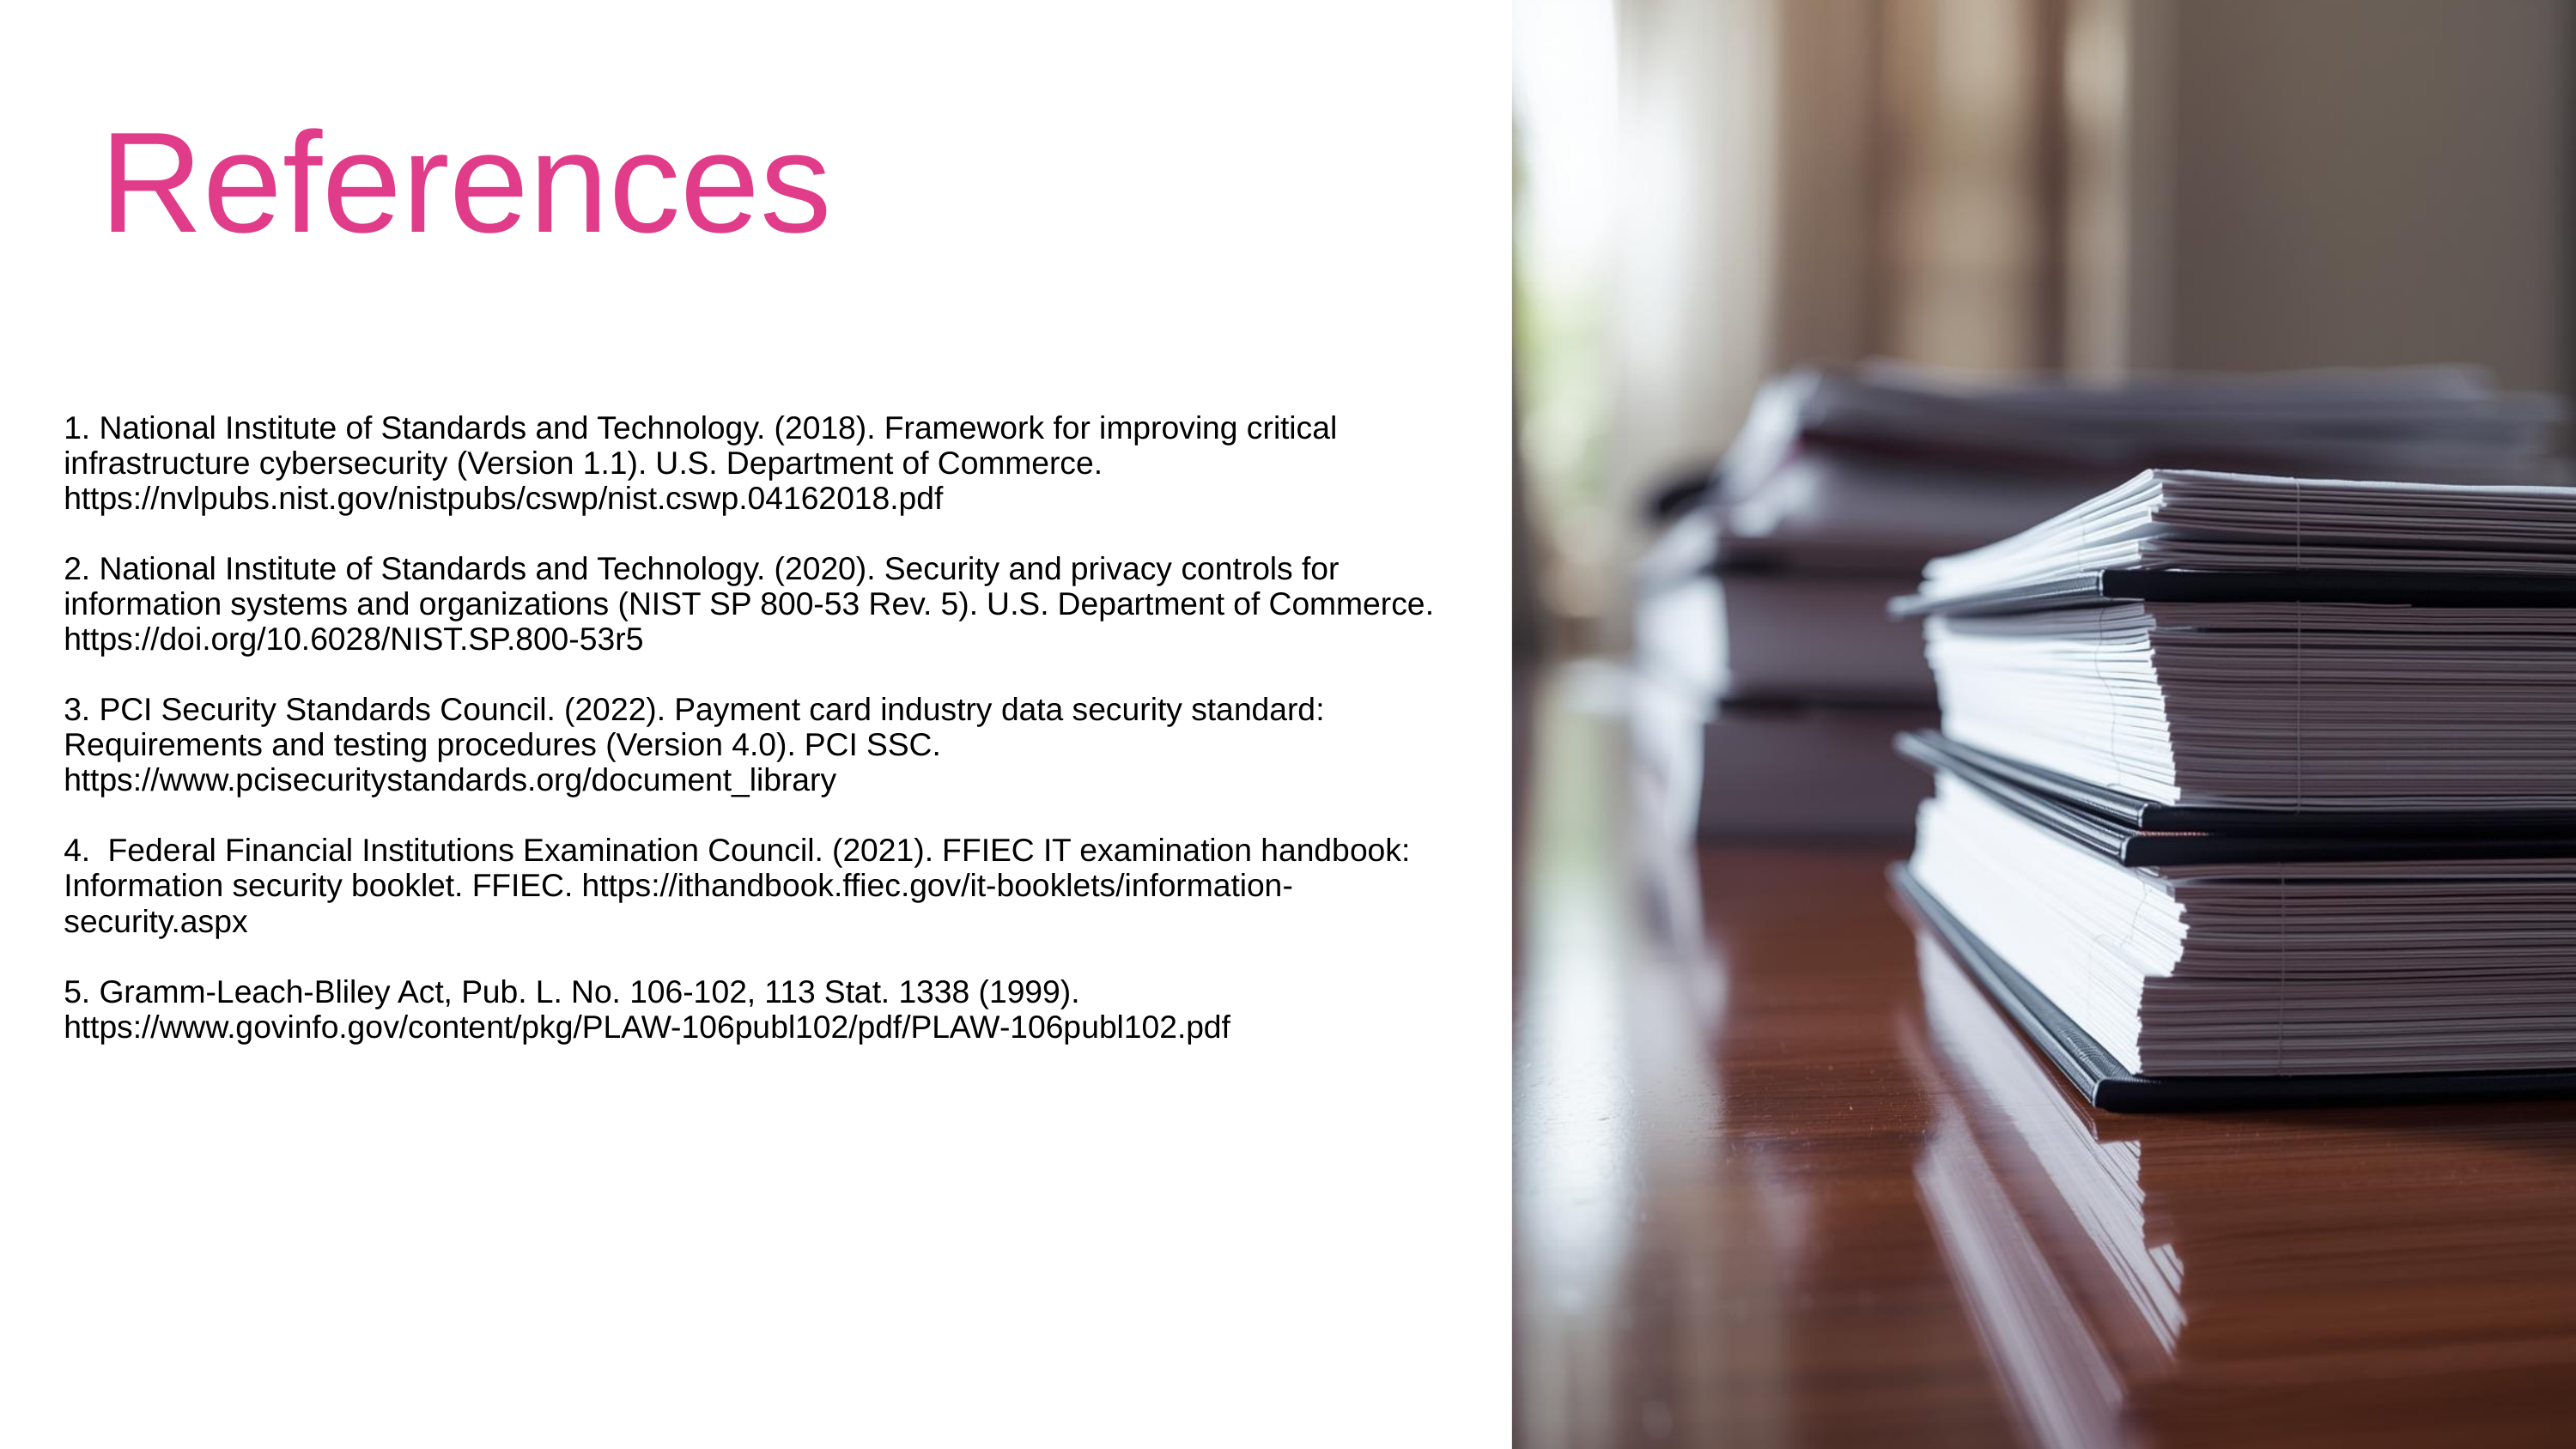

References
1. National Institute of Standards and Technology. (2018). Framework for improving critical infrastructure cybersecurity (Version 1.1). U.S. Department of Commerce. https://nvlpubs.nist.gov/nistpubs/cswp/nist.cswp.04162018.pdf ​

2. National Institute of Standards and Technology. (2020). Security and privacy controls for information systems and organizations (NIST SP 800-53 Rev. 5). U.S. Department of Commerce. https://doi.org/10.6028/NIST.SP.800-53r5 ​

3. PCI Security Standards Council. (2022). Payment card industry data security standard: Requirements and testing procedures (Version 4.0). PCI SSC. https://www.pcisecuritystandards.org/document_library ​

4.  Federal Financial Institutions Examination Council. (2021). FFIEC IT examination handbook: Information security booklet. FFIEC. https://ithandbook.ffiec.gov/it-booklets/information-security.aspx ​

5. Gramm-Leach-Bliley Act, Pub. L. No. 106-102, 113 Stat. 1338 (1999). https://www.govinfo.gov/content/pkg/PLAW-106publ102/pdf/PLAW-106publ102.pdf